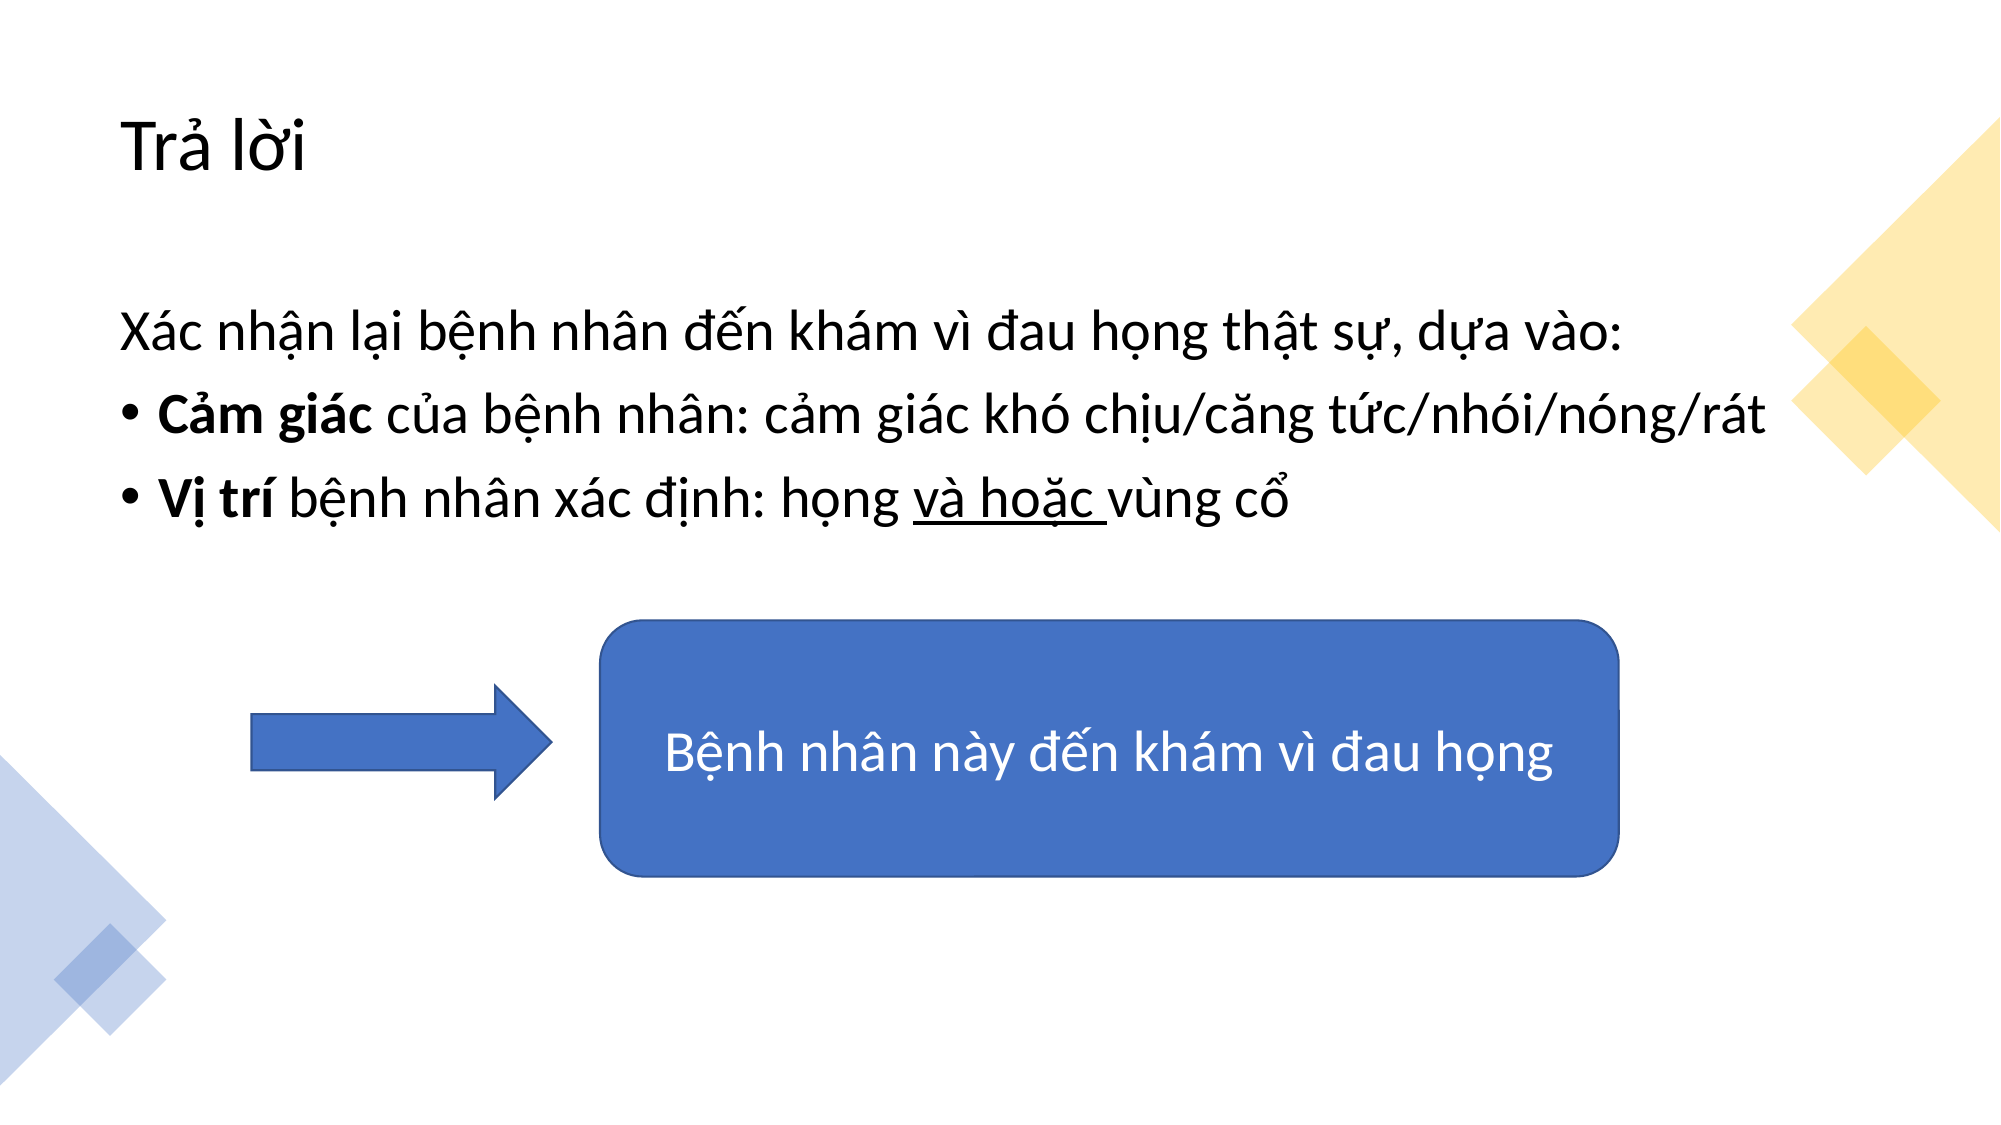

# Trả lời

Xác nhận lại bệnh nhân đến khám vì đau họng thật sự, dựa vào:
Cảm giác của bệnh nhân: cảm giác khó chịu/căng tức/nhói/nóng/rát
Vị trí bệnh nhân xác định: họng và hoặc vùng cổ

Bệnh nhân này đến khám vì đau họng